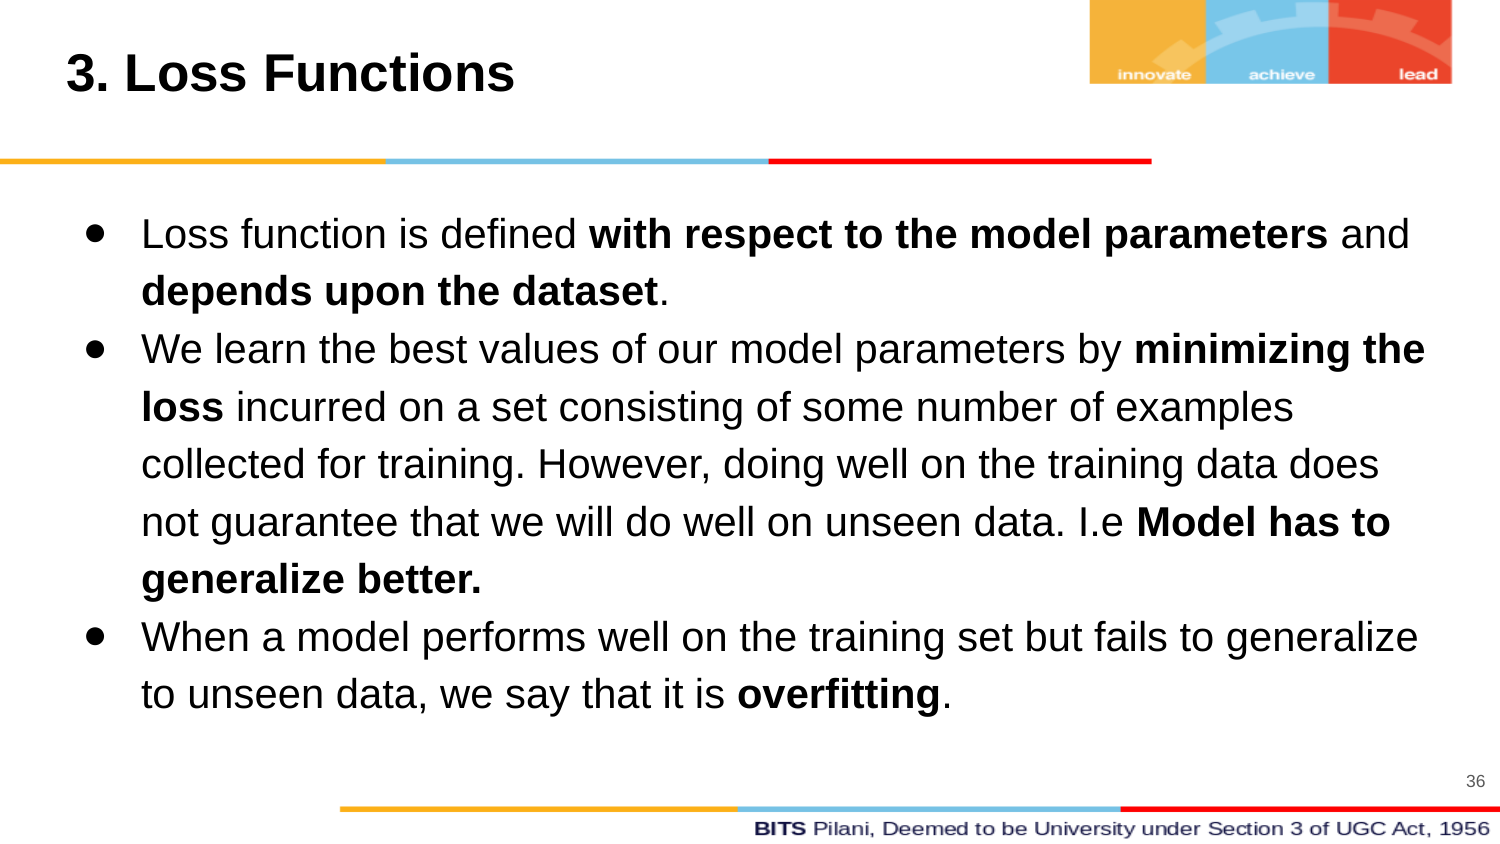

# 3. Loss Functions
Loss function is defined with respect to the model parameters and depends upon the dataset.
We learn the best values of our model parameters by minimizing the loss incurred on a set consisting of some number of examples collected for training. However, doing well on the training data does not guarantee that we will do well on unseen data. I.e Model has to generalize better.
When a model performs well on the training set but fails to generalize to unseen data, we say that it is overfitting.
36